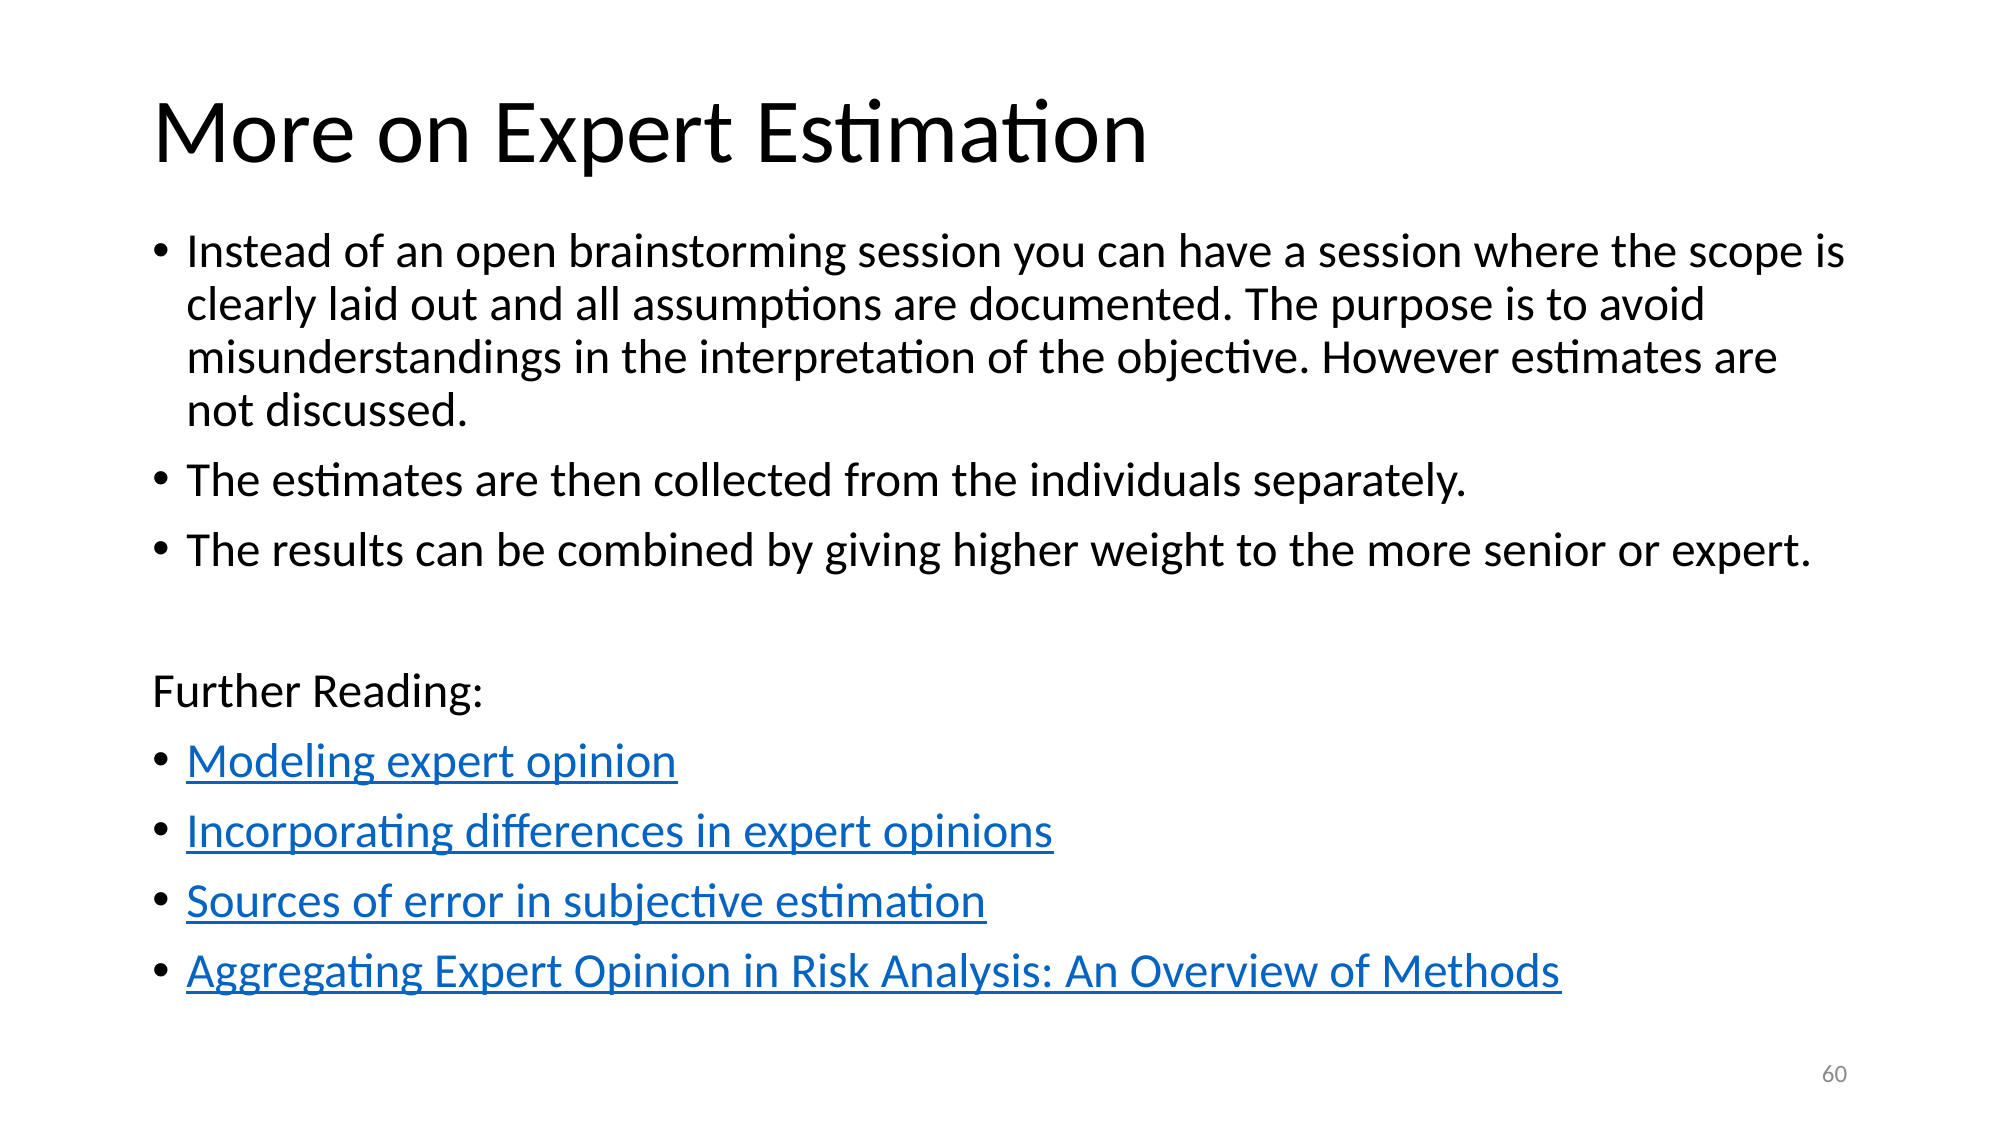

# More on Expert Estimation
Instead of an open brainstorming session you can have a session where the scope is clearly laid out and all assumptions are documented. The purpose is to avoid misunderstandings in the interpretation of the objective. However estimates are not discussed.
The estimates are then collected from the individuals separately.
The results can be combined by giving higher weight to the more senior or expert.

Further Reading:
Modeling expert opinion
Incorporating differences in expert opinions
Sources of error in subjective estimation
Aggregating Expert Opinion in Risk Analysis: An Overview of Methods

60